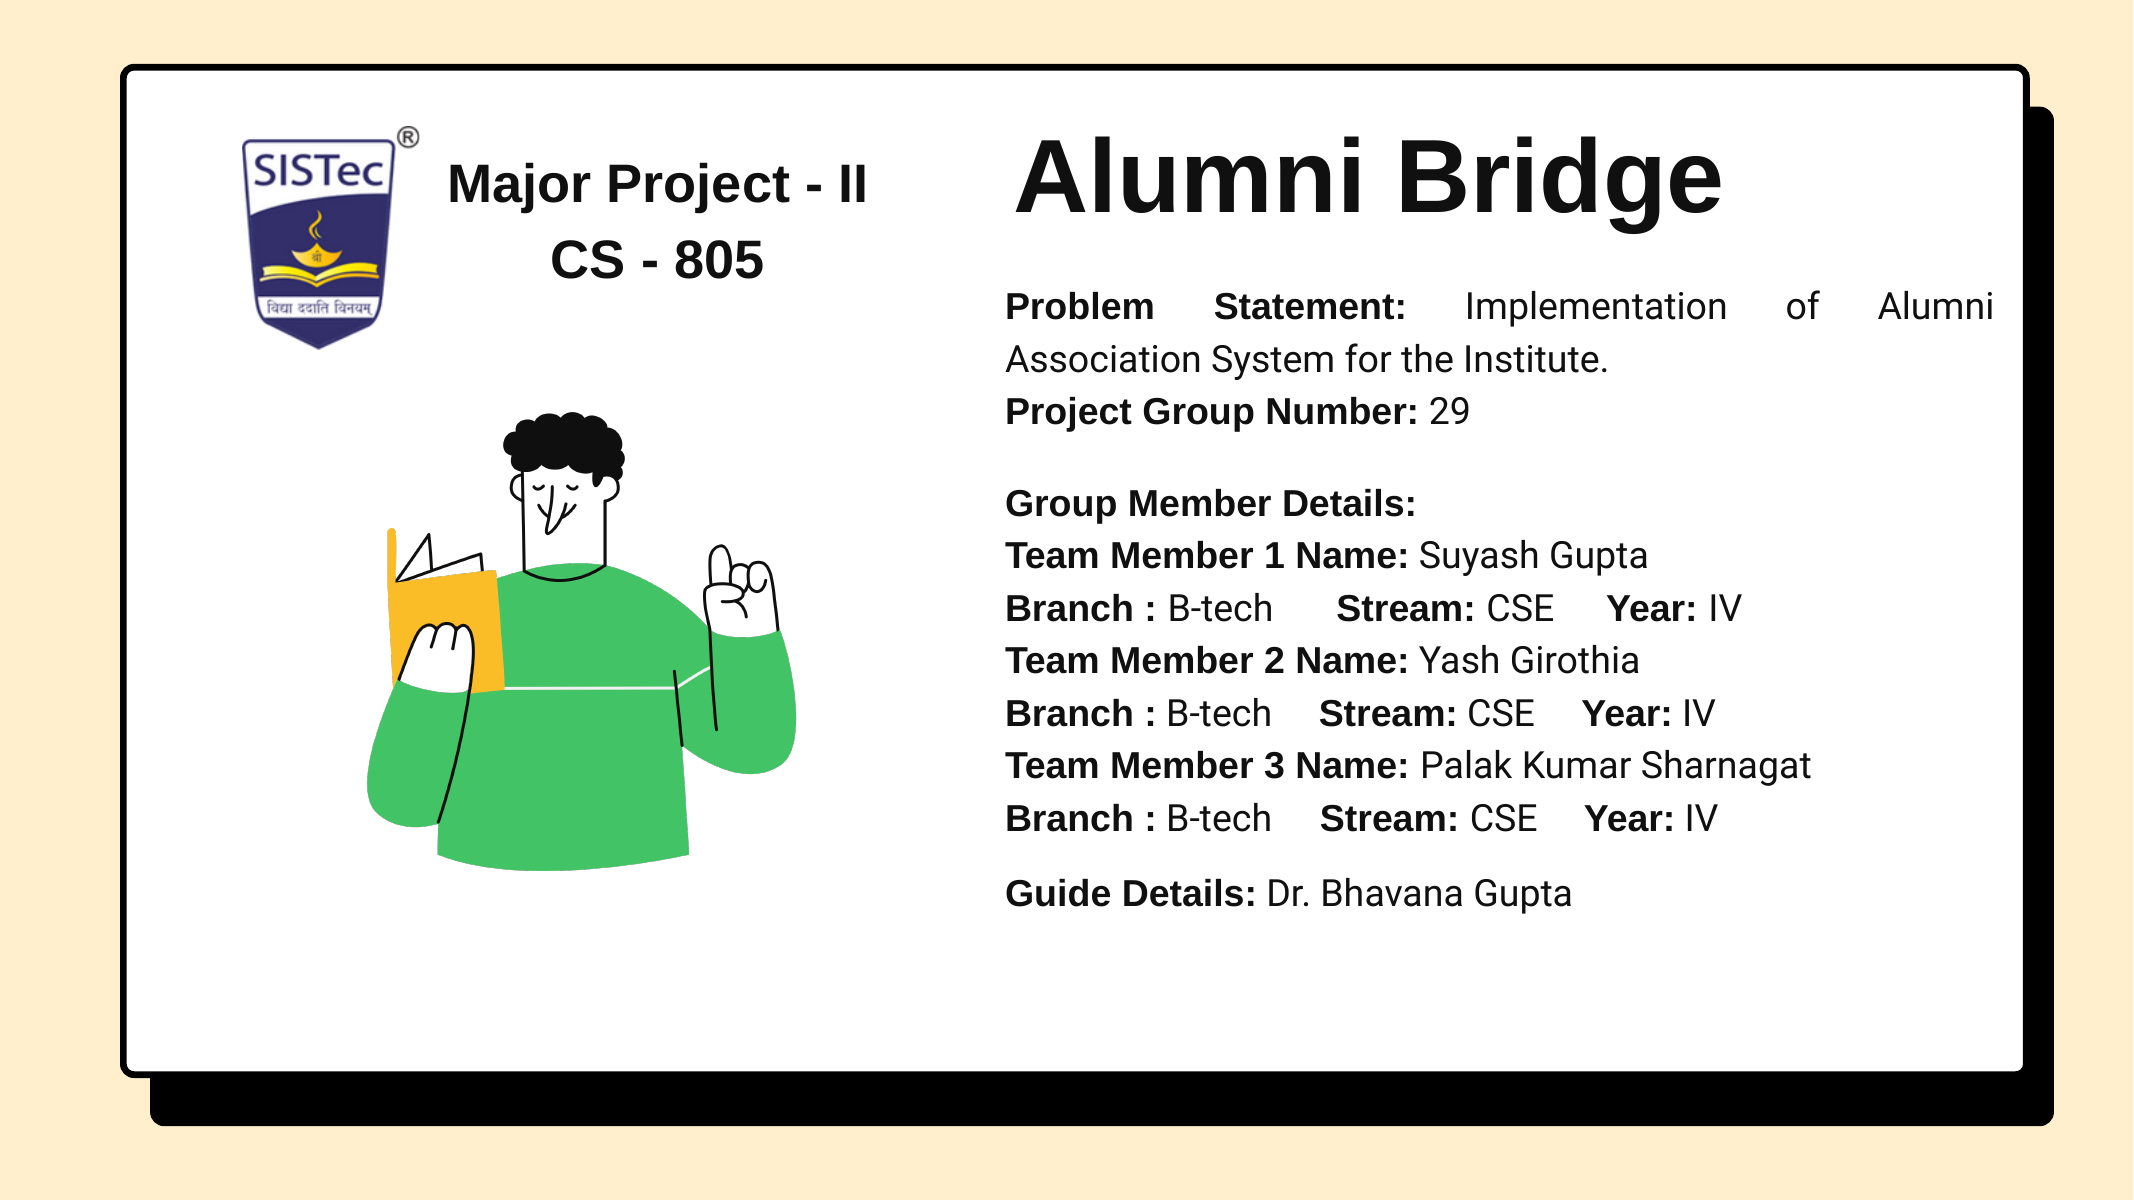

Alumni Bridge

Major Project - II
CS - 805
Problem Statement: Implementation of Alumni Association System for the Institute.
Project Group Number: 29

Group Member Details:
Team Member 1 Name: Suyash Gupta
Branch : B-tech      Stream: CSE     Year: IV
Team Member 2 Name: Yash Girothia
Branch : B-tech     Stream: CSE     Year: IV
Team Member 3 Name: Palak Kumar Sharnagat
Branch : B-tech     Stream: CSE     Year: IV
Guide Details: Dr. Bhavana Gupta